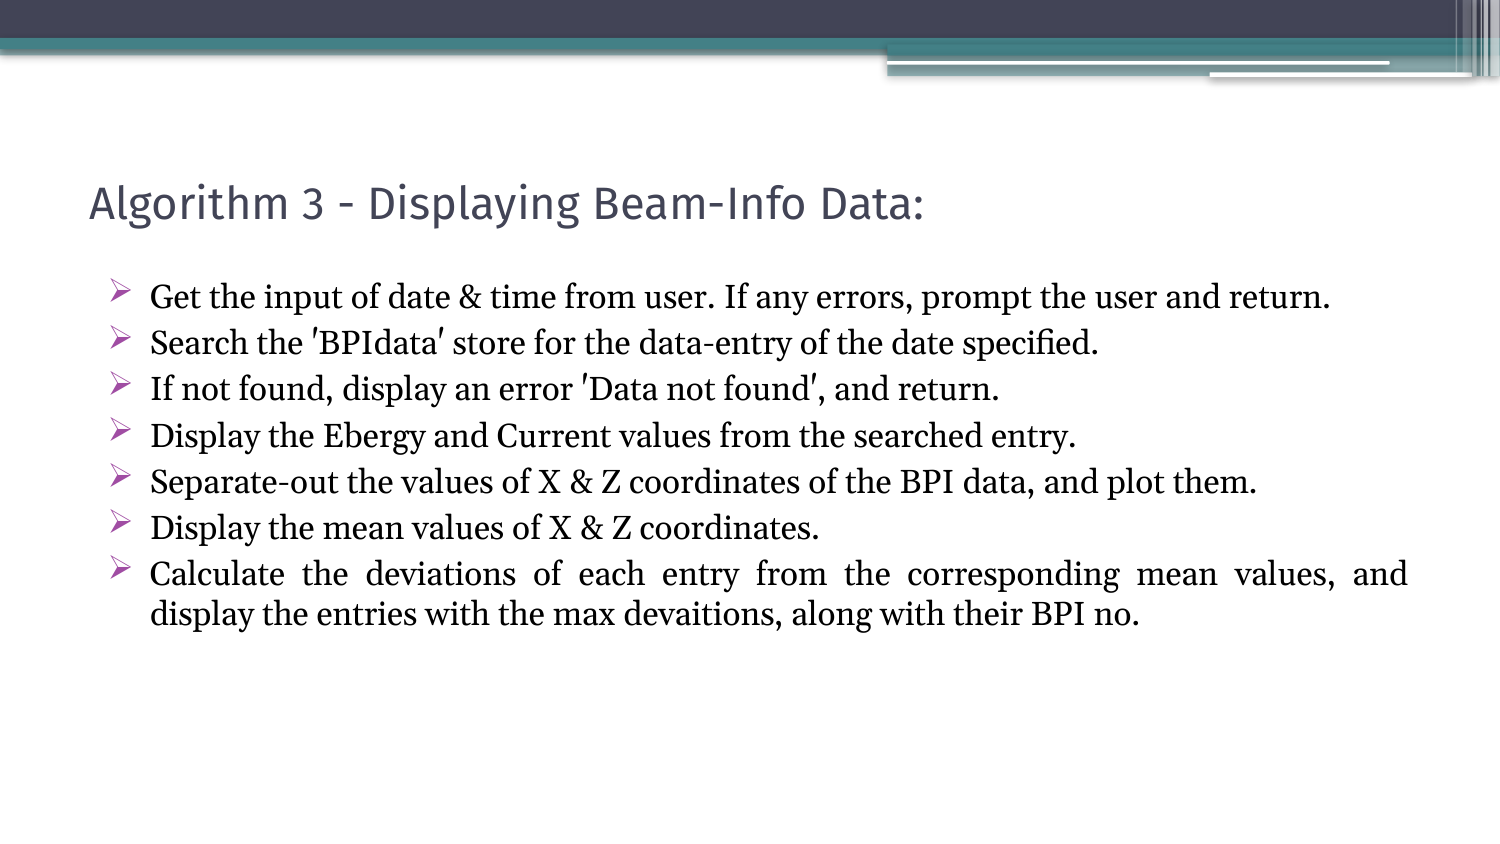

# Algorithm 3 - Displaying Beam-Info Data:
Get the input of date & time from user. If any errors, prompt the user and return.
Search the 'BPIdata' store for the data-entry of the date specified.
If not found, display an error 'Data not found', and return.
Display the Ebergy and Current values from the searched entry.
Separate-out the values of X & Z coordinates of the BPI data, and plot them.
Display the mean values of X & Z coordinates.
Calculate the deviations of each entry from the corresponding mean values, and display the entries with the max devaitions, along with their BPI no.